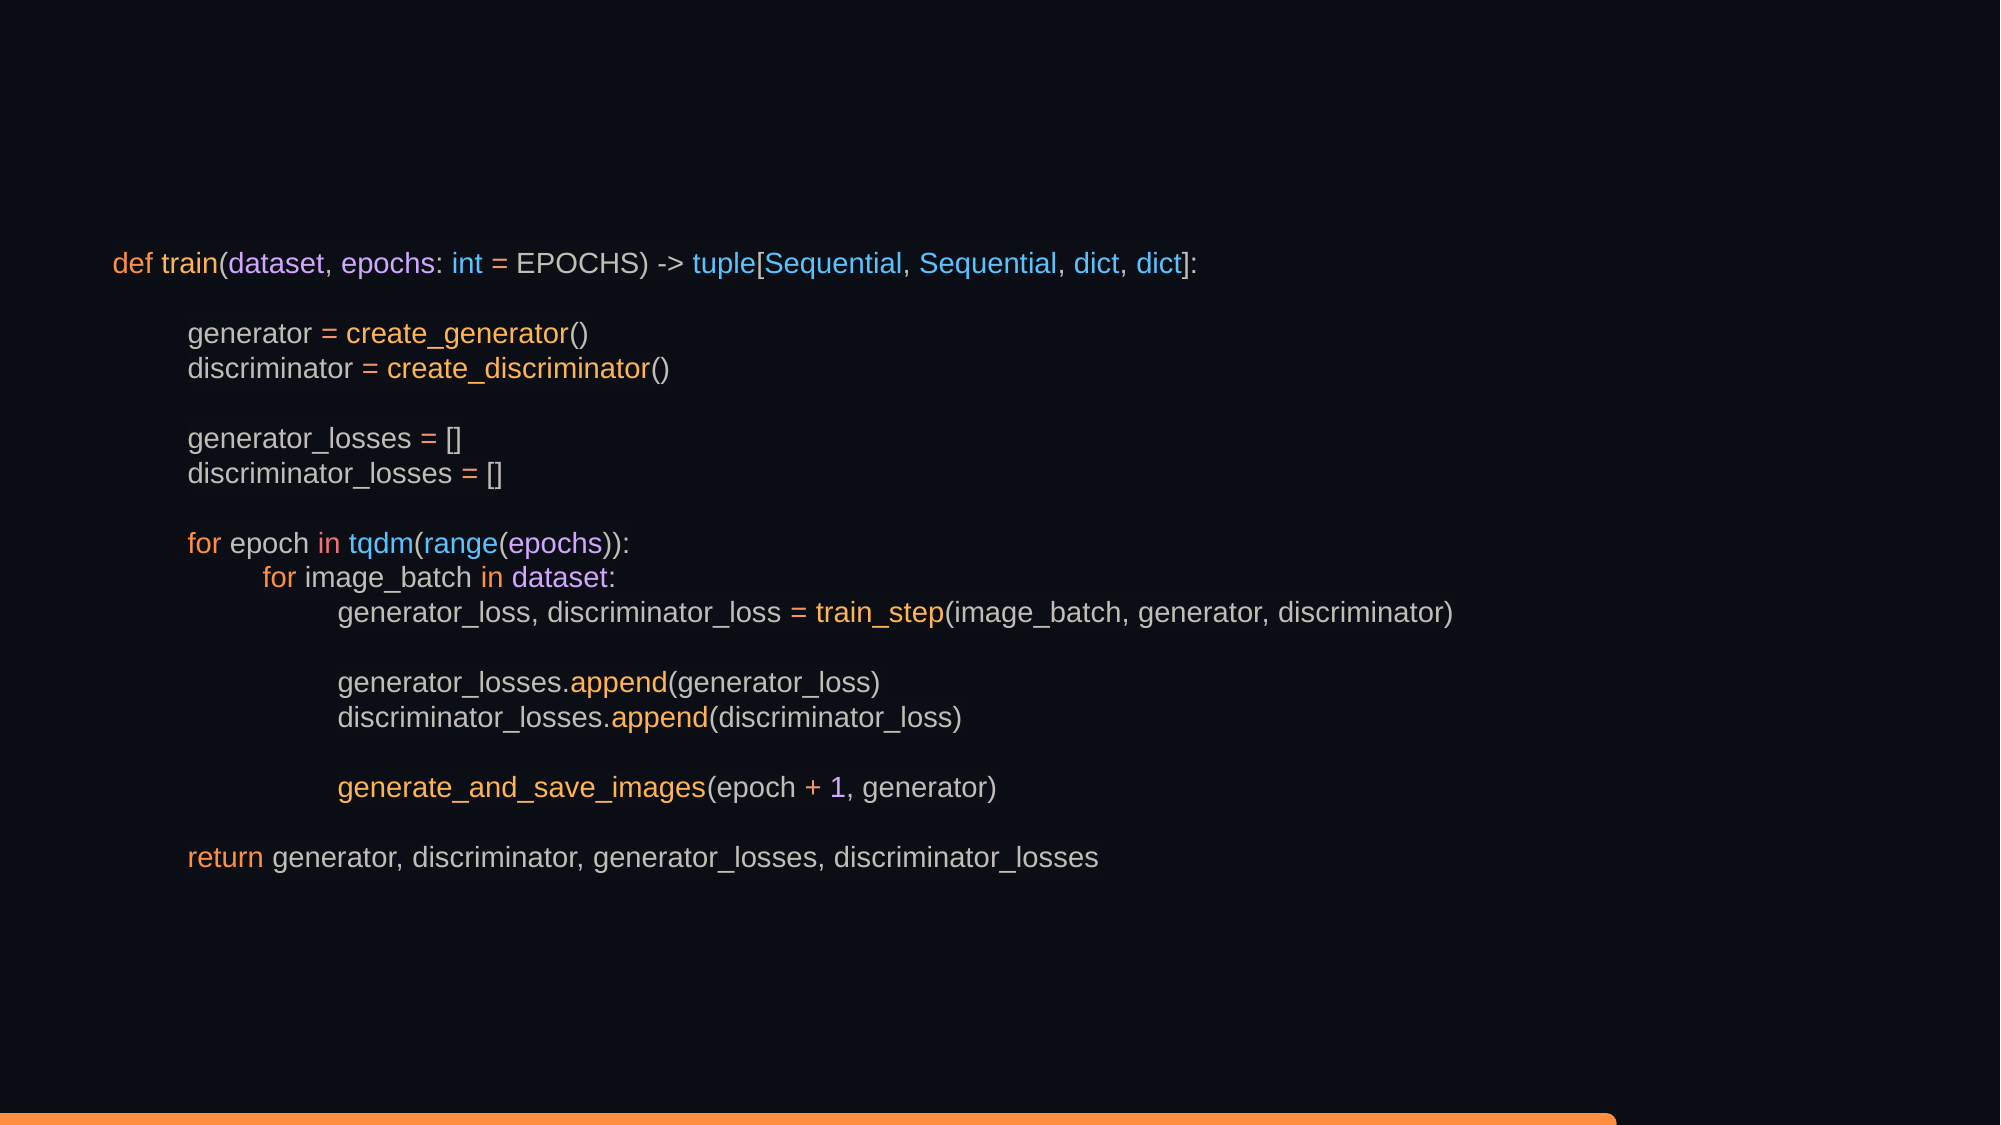

def train(dataset, epochs: int = EPOCHS) -> tuple[Sequential, Sequential, dict, dict]:
generator = create_generator()
discriminator = create_discriminator()

generator_losses = []
discriminator_losses = []
for epoch in tqdm(range(epochs)):
for image_batch in dataset:
generator_loss, discriminator_loss = train_step(image_batch, generator, discriminator)
generator_losses.append(generator_loss)
discriminator_losses.append(discriminator_loss)
	generate_and_save_images(epoch + 1, generator)
return generator, discriminator, generator_losses, discriminator_losses